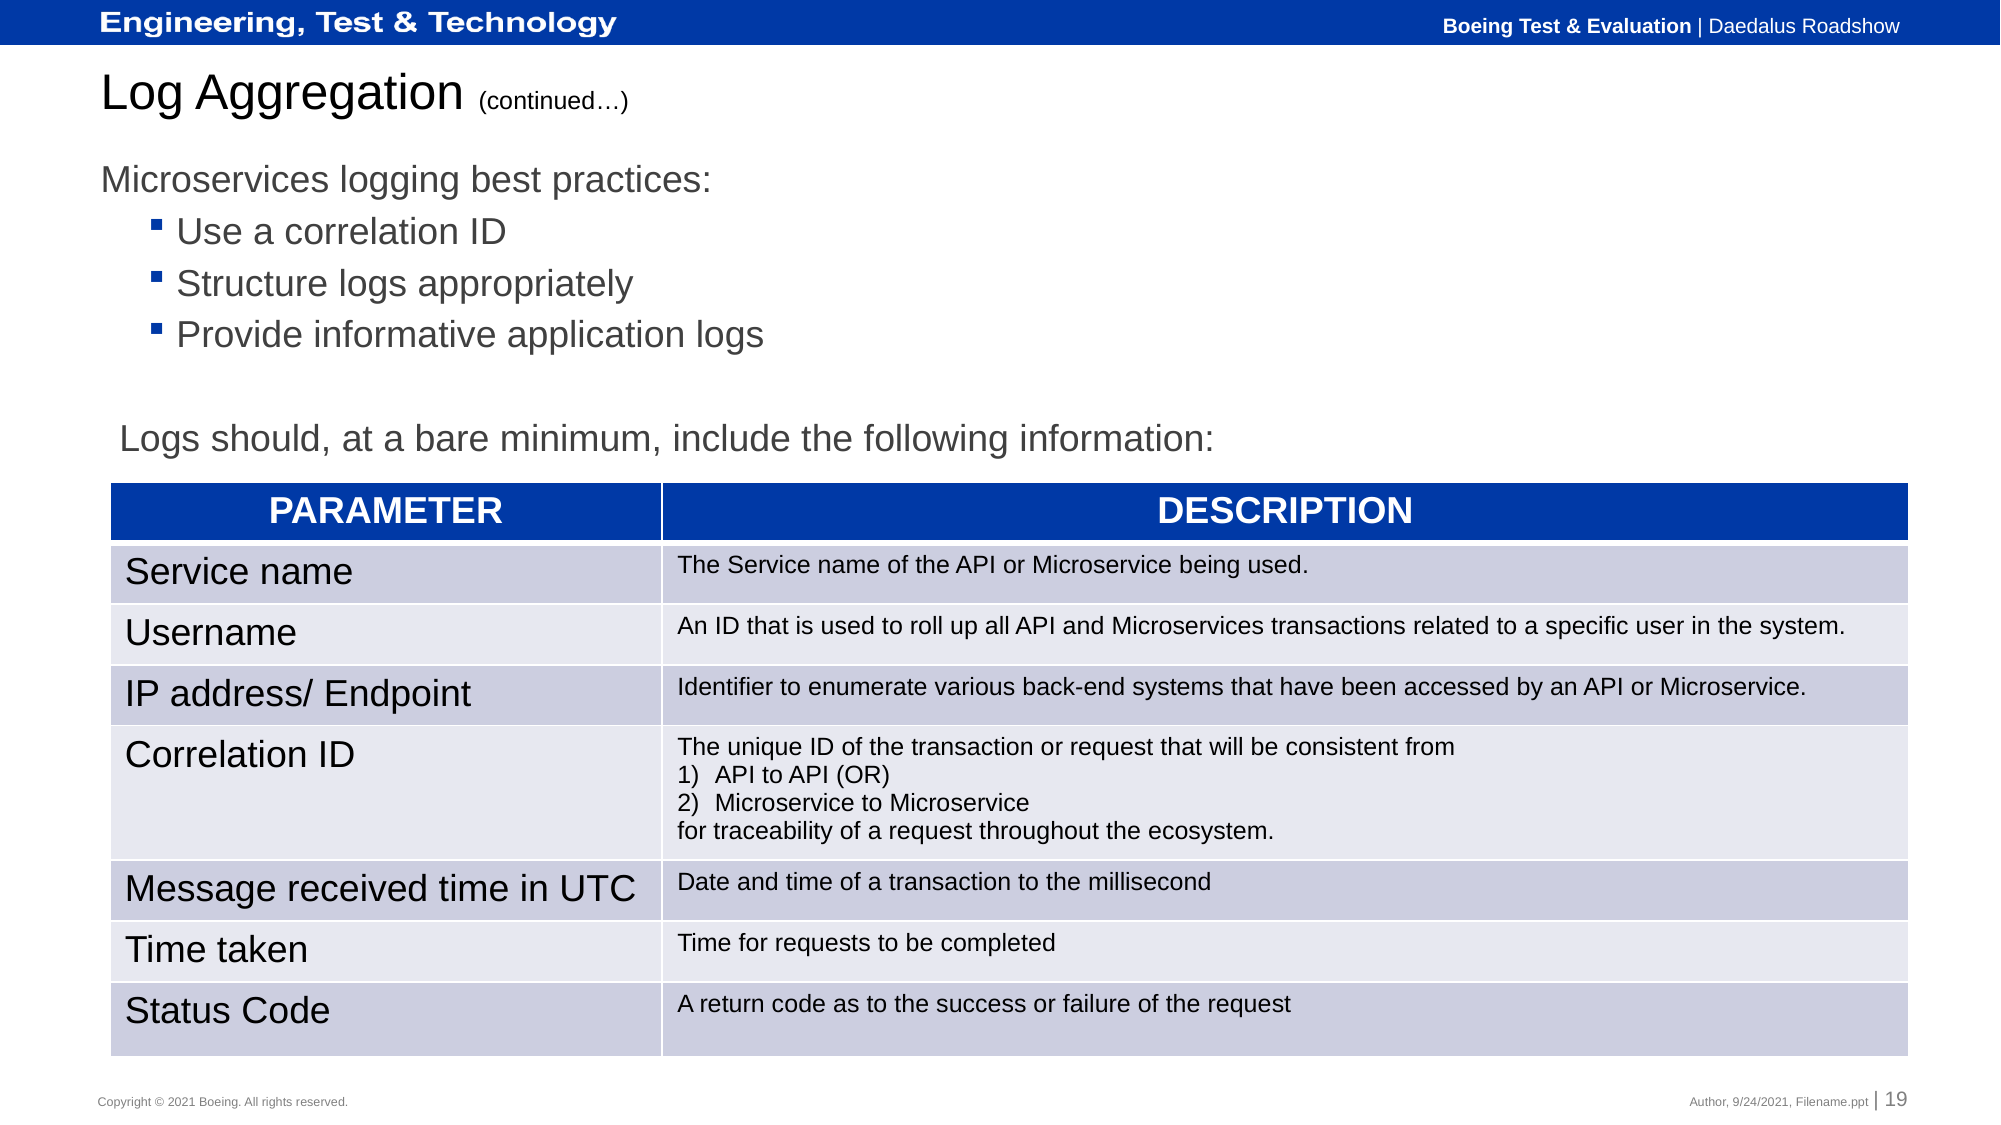

# Log Aggregation (continued…)
Microservices logging best practices:
Use a correlation ID
Structure logs appropriately
Provide informative application logs

Logs should, at a bare minimum, include the following information:
| PARAMETER | DESCRIPTION |
| --- | --- |
| Service name | The Service name of the API or Microservice being used. |
| Username | An ID that is used to roll up all API and Microservices transactions related to a specific user in the system. |
| IP address/ Endpoint | Identifier to enumerate various back-end systems that have been accessed by an API or Microservice. |
| Correlation ID | The unique ID of the transaction or request that will be consistent from API to API (OR) Microservice to Microservice for traceability of a request throughout the ecosystem. |
| Message received time in UTC | Date and time of a transaction to the millisecond |
| Time taken | Time for requests to be completed |
| Status Code | A return code as to the success or failure of the request |
Author, 9/24/2021, Filename.ppt | 19